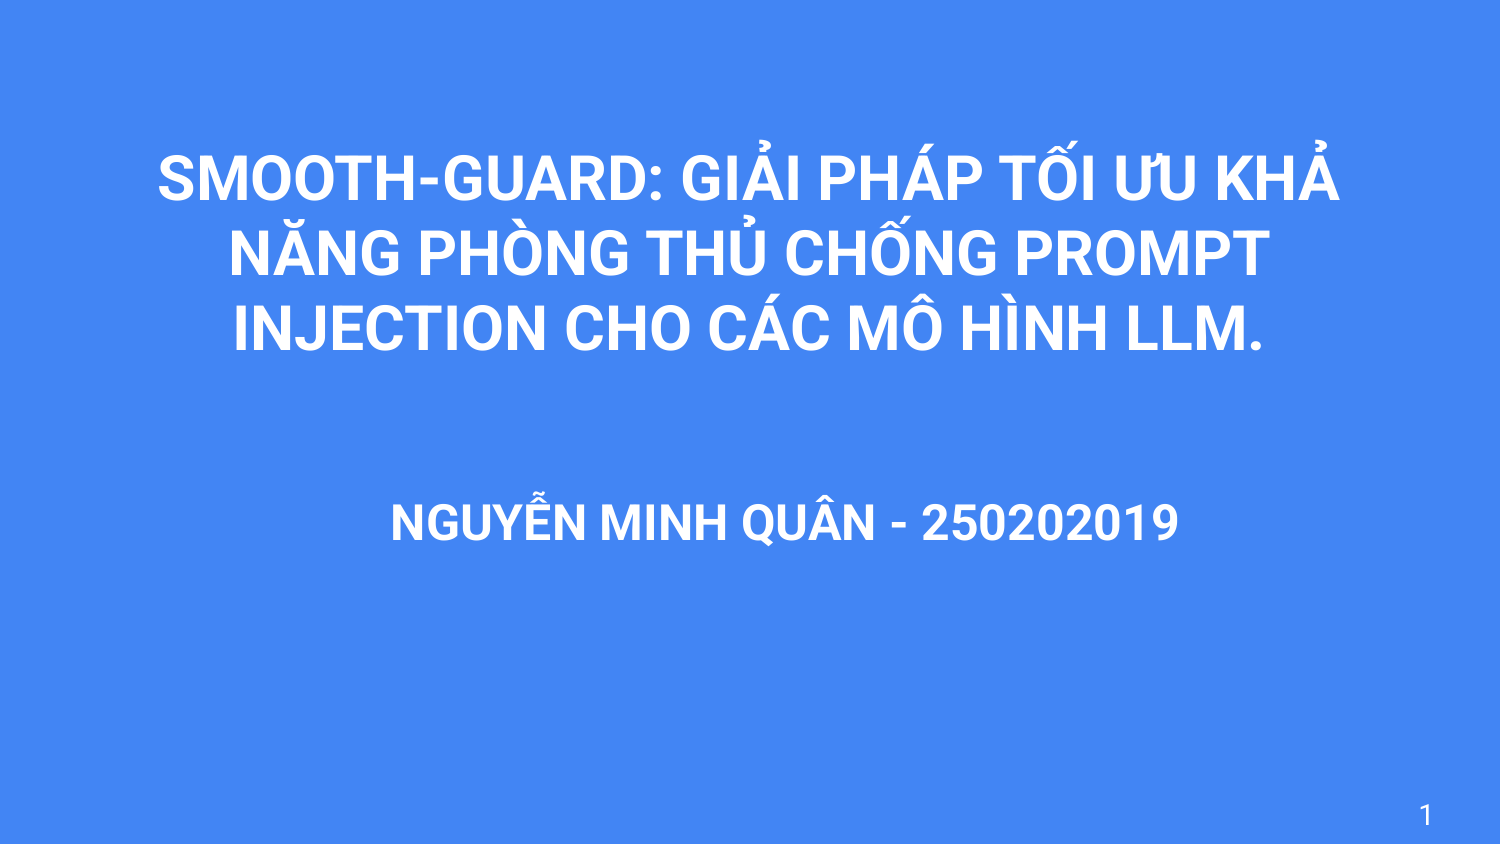

# SMOOTH-GUARD: GIẢI PHÁP TỐI ƯU KHẢ NĂNG PHÒNG THỦ CHỐNG PROMPT INJECTION CHO CÁC MÔ HÌNH LLM.
NGUYỄN MINH QUÂN - 250202019
1